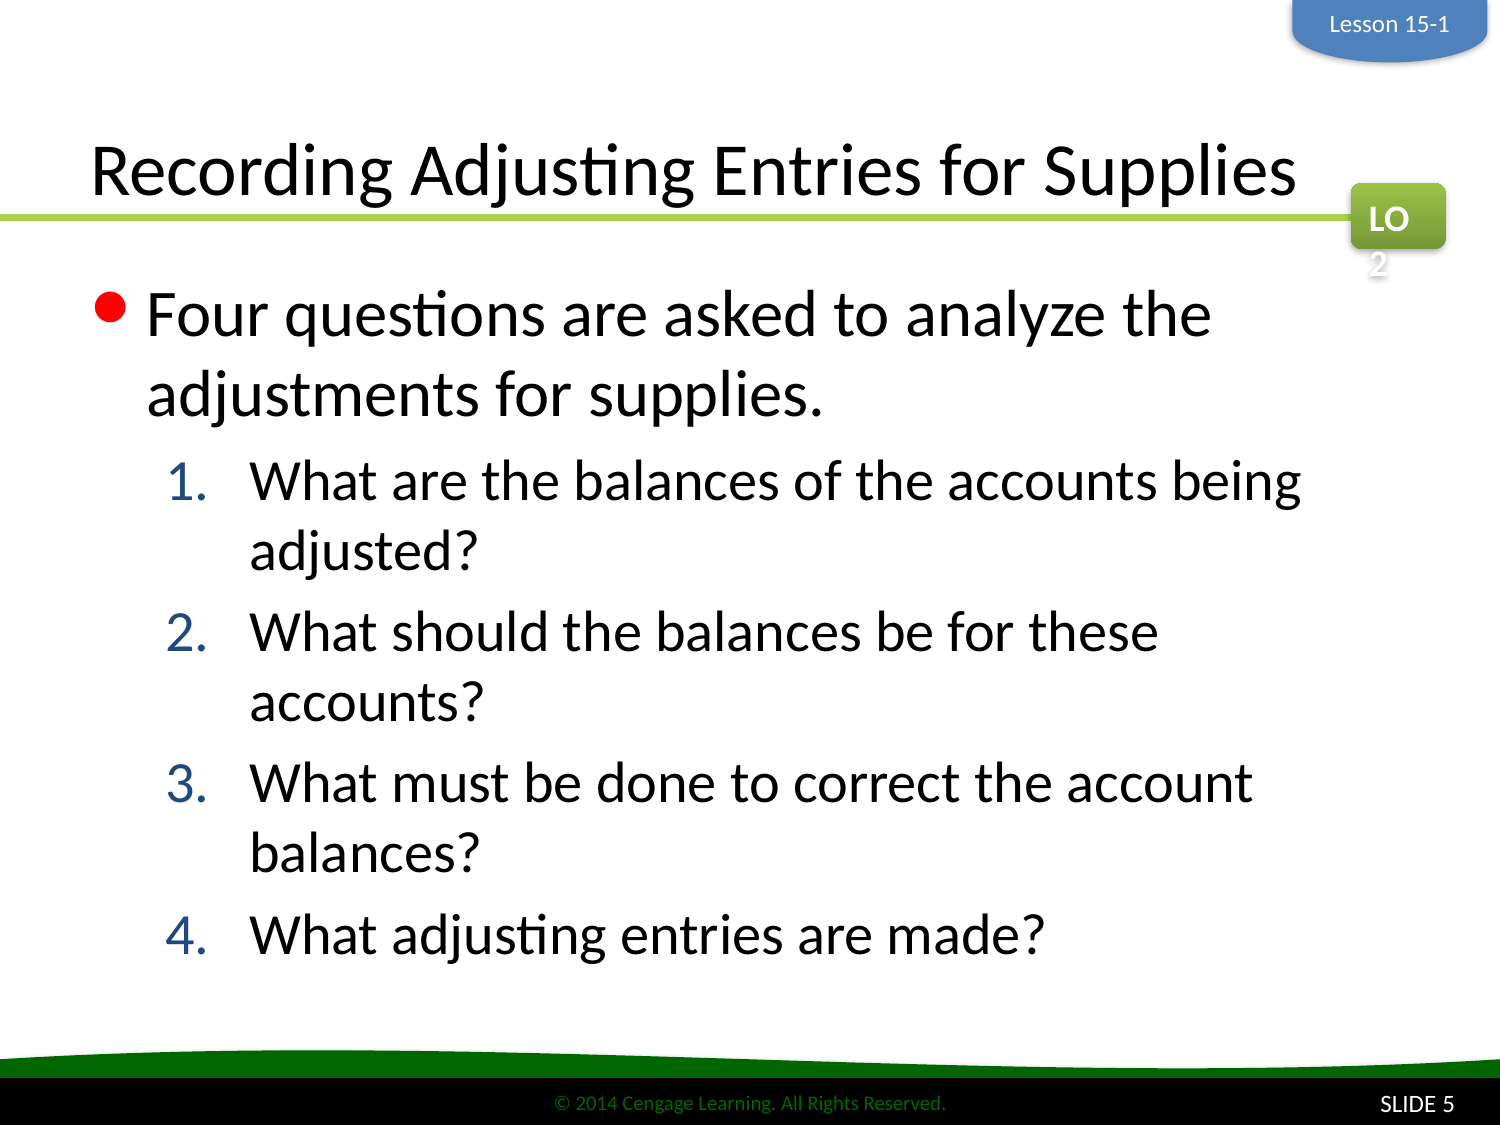

Lesson 15-1

# Recording Adjusting Entries for Supplies
LO2
Four questions are asked to analyze the adjustments for supplies.
What are the balances of the accounts being adjusted?
What should the balances be for these accounts?
What must be done to correct the account balances?
What adjusting entries are made?

SLIDE 5